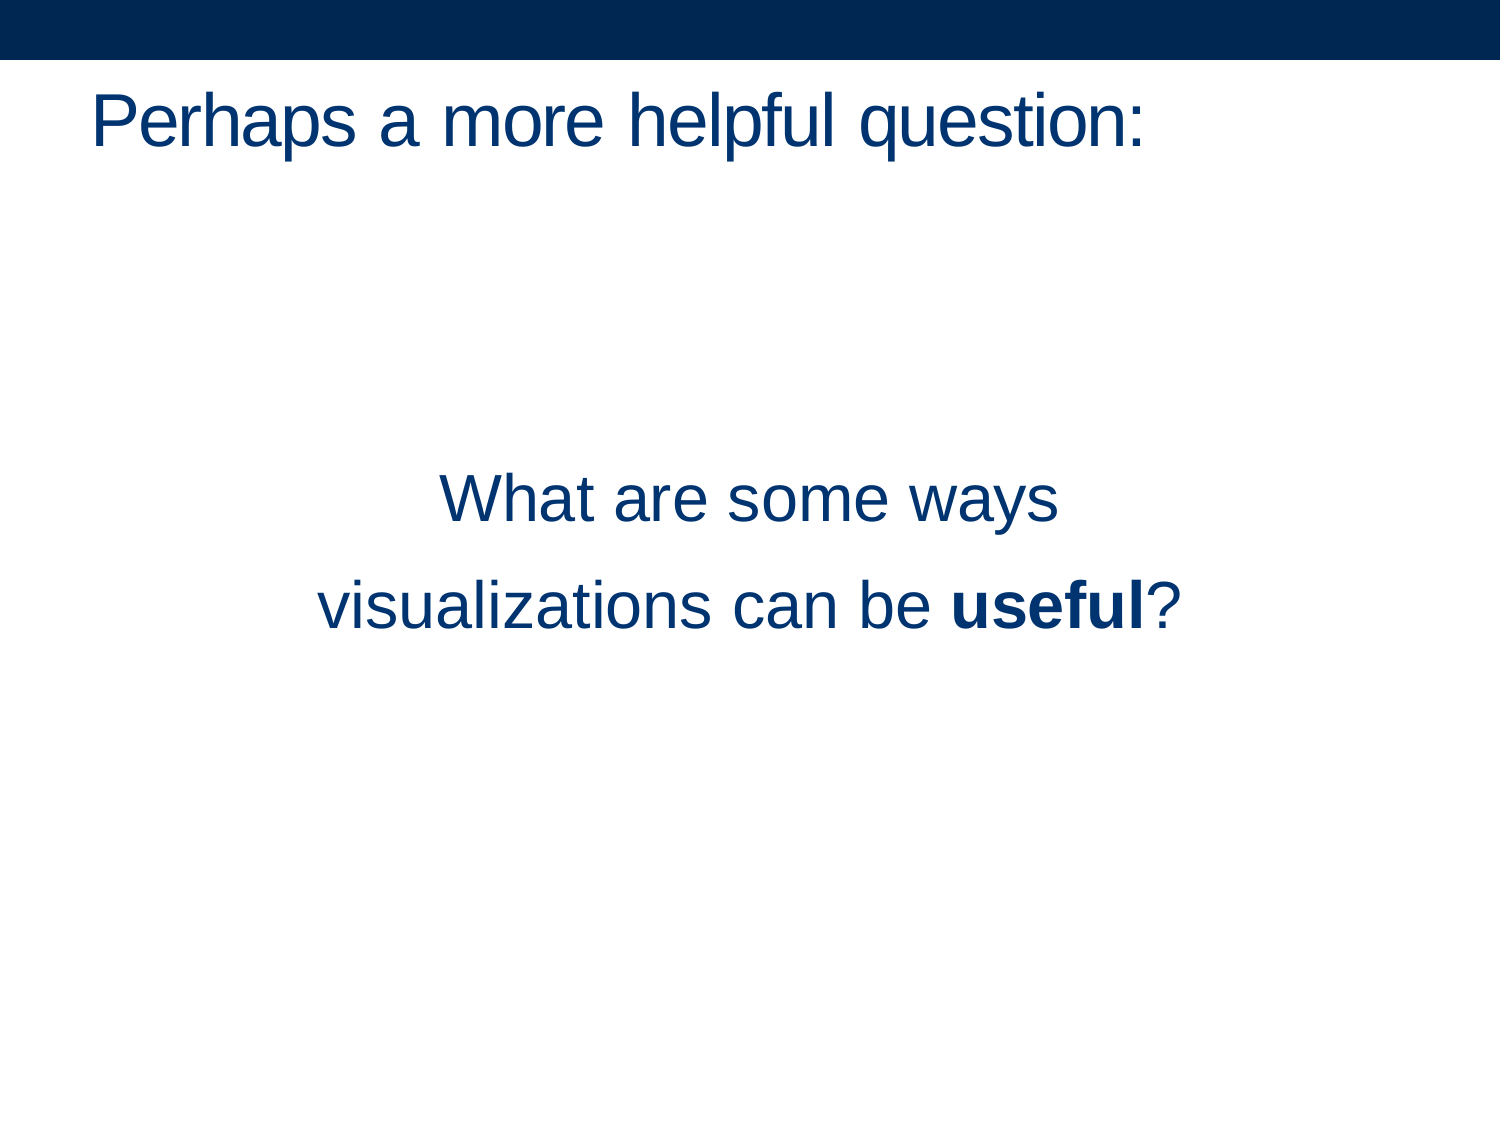

# Perhaps a more helpful question:
What are some ways visualizations can be useful?